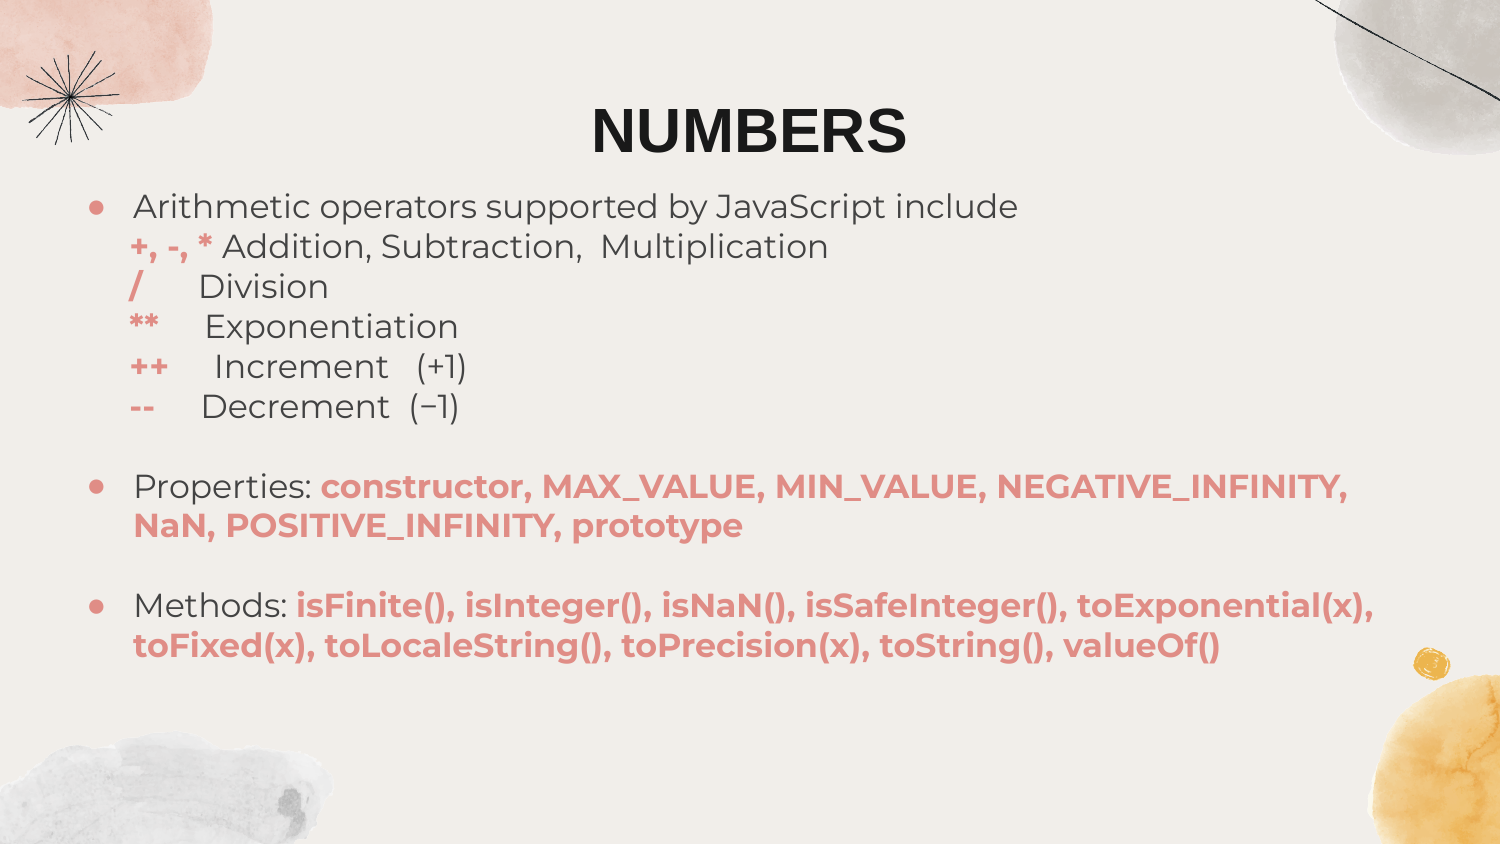

# NUMBERS
Arithmetic operators supported by JavaScript include
+, -, * Addition, Subtraction,  Multiplication
/      Division
**     Exponentiation
++     Increment   (+1)
--     Decrement  (−1)

Properties: constructor, MAX_VALUE, MIN_VALUE, NEGATIVE_INFINITY, NaN, POSITIVE_INFINITY, prototype

Methods: isFinite(), isInteger(), isNaN(), isSafeInteger(), toExponential(x), toFixed(x), toLocaleString(), toPrecision(x), toString(), valueOf()